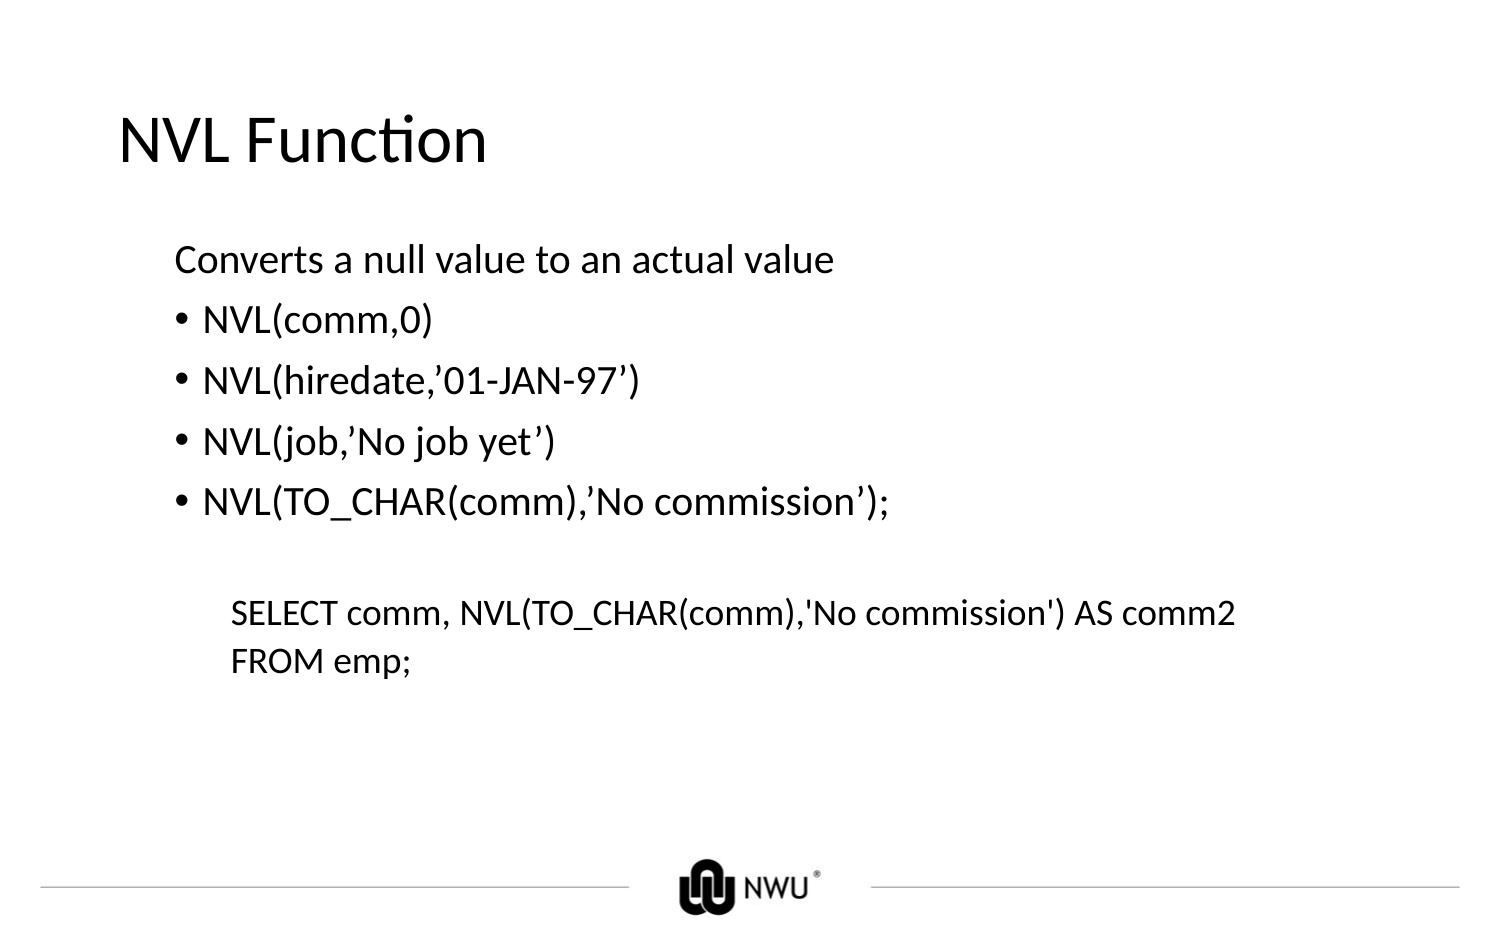

# NVL Function
Converts a null value to an actual value
NVL(comm,0)
NVL(hiredate,’01-JAN-97’)
NVL(job,’No job yet’)
NVL(TO_CHAR(comm),’No commission’);

SELECT comm, NVL(TO_CHAR(comm),'No commission') AS comm2
FROM emp;